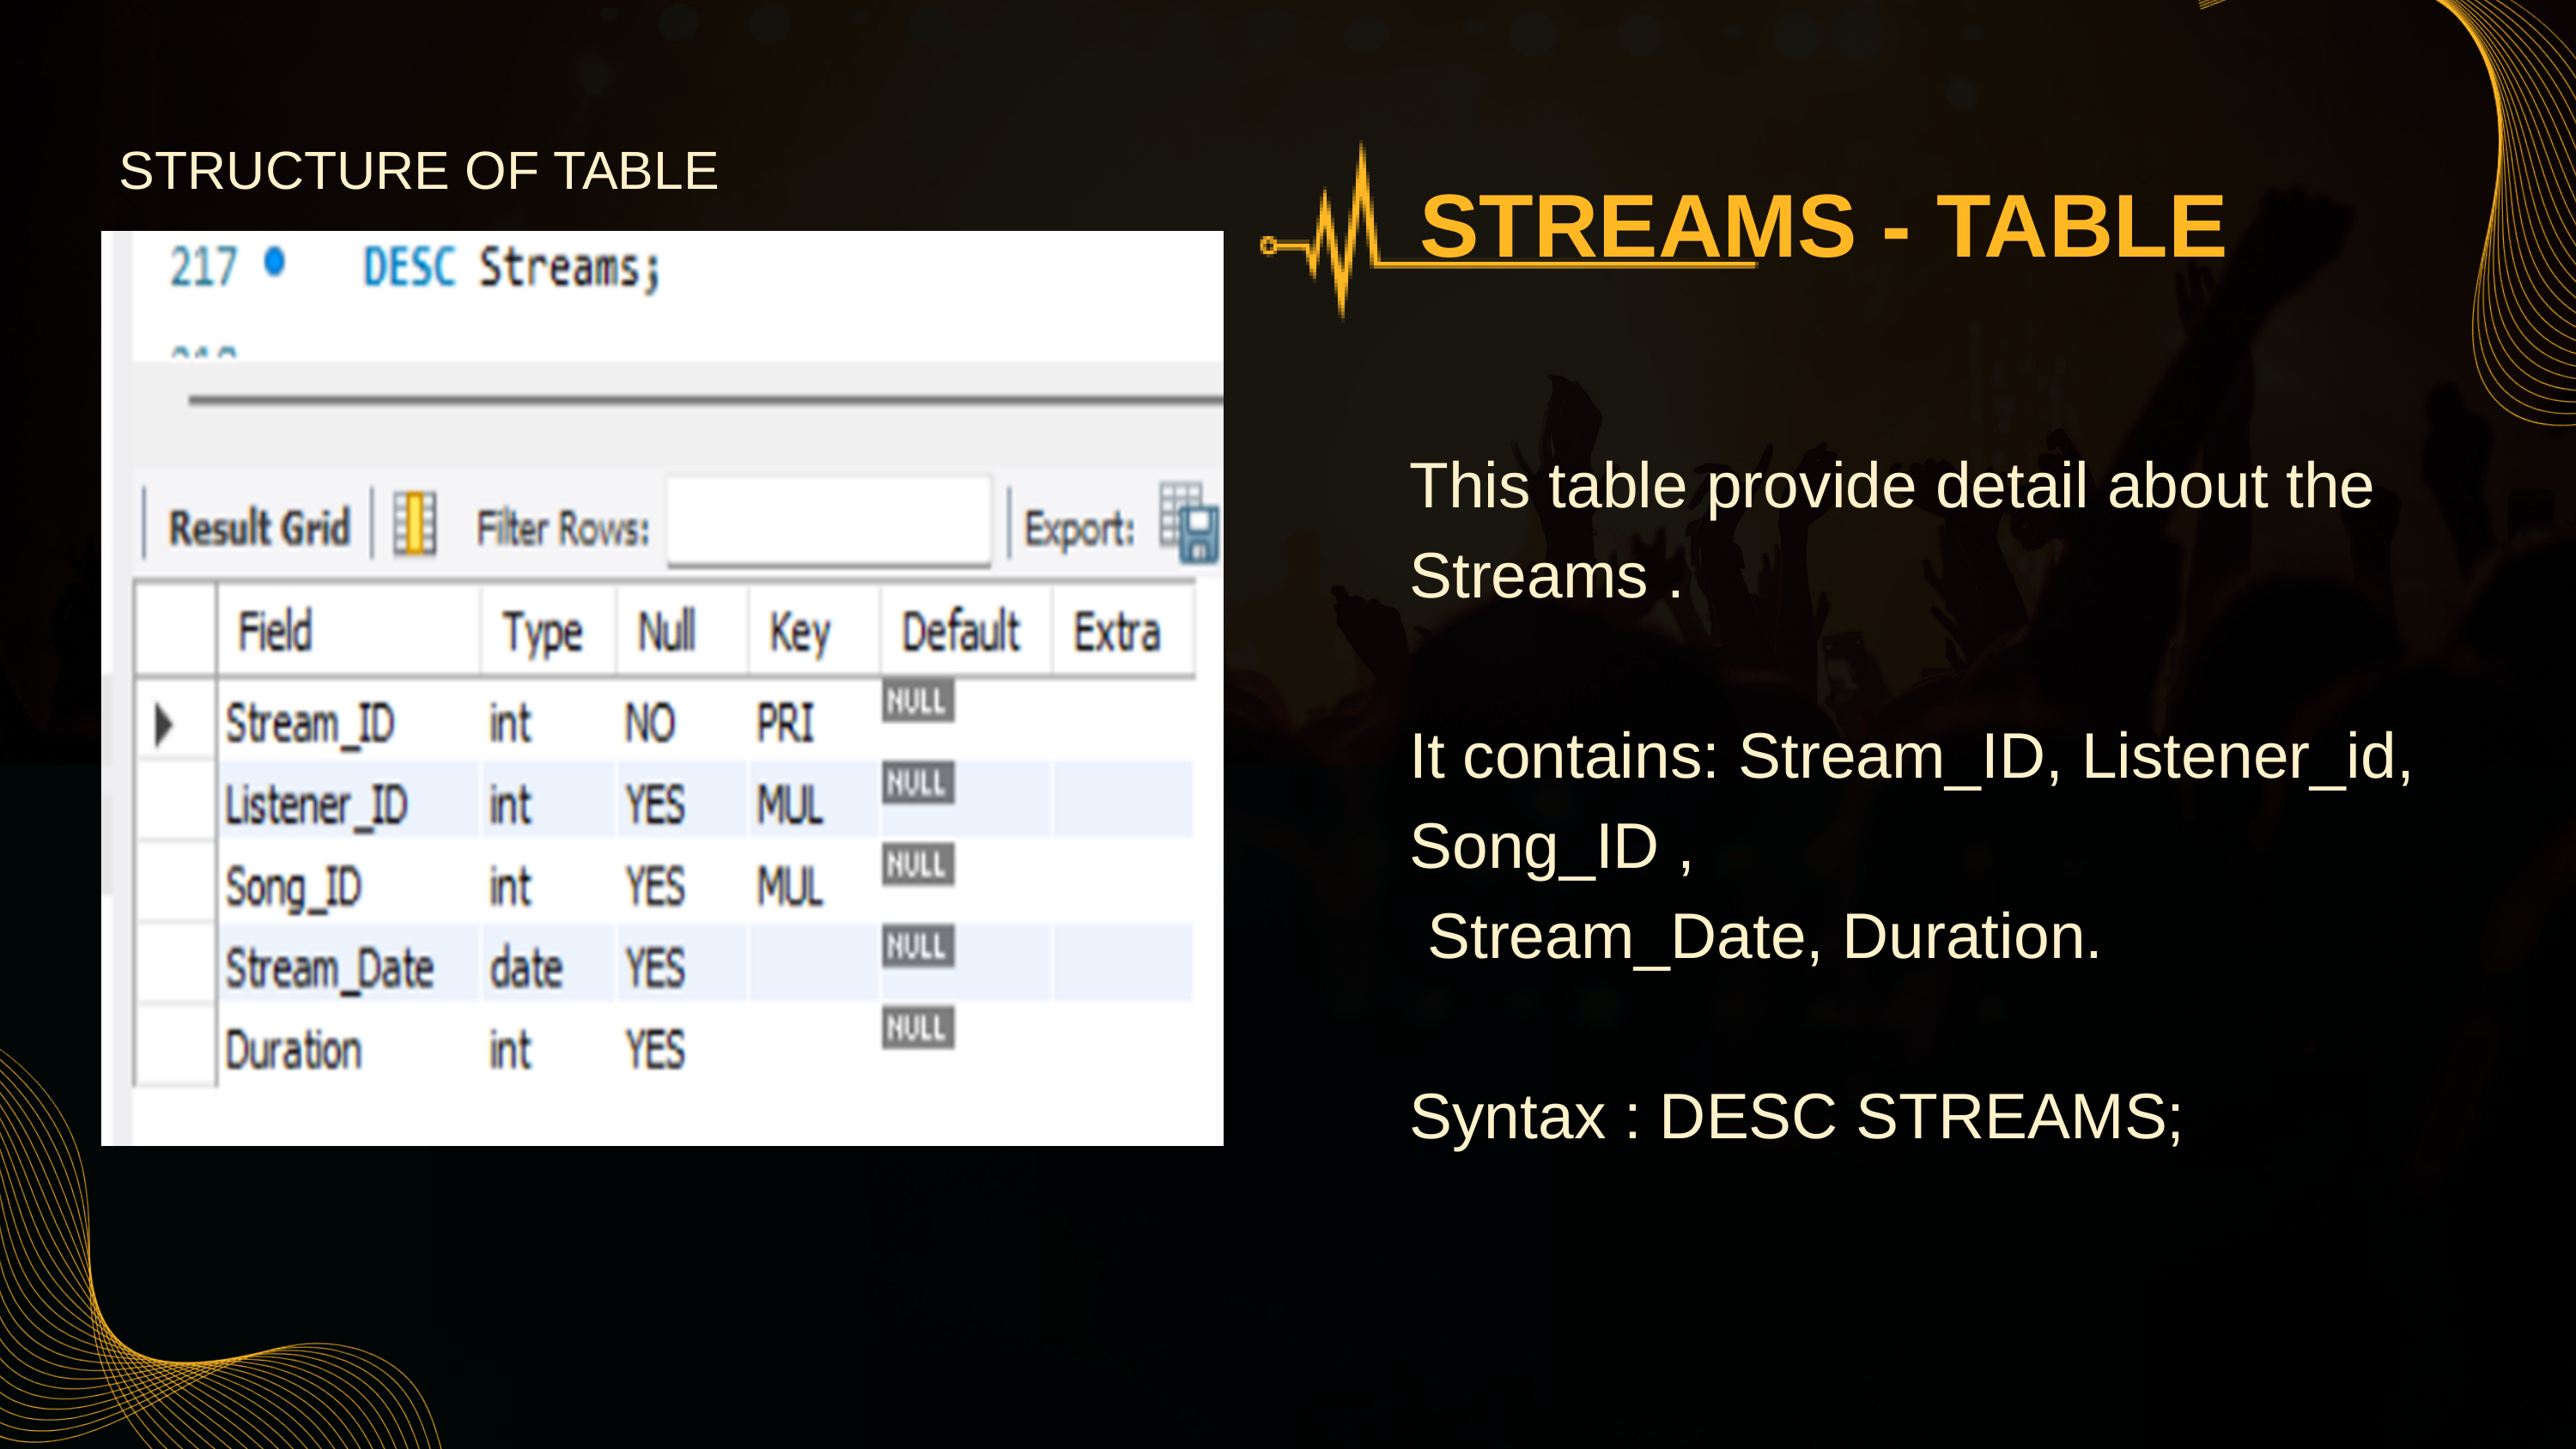

STRUCTURE OF TABLE

  STREAMS - TABLE

This table provide detail about the Streams .

It contains: Stream_ID, Listener_id, Song_ID ,
 Stream_Date, Duration.

Syntax : DESC STREAMS;